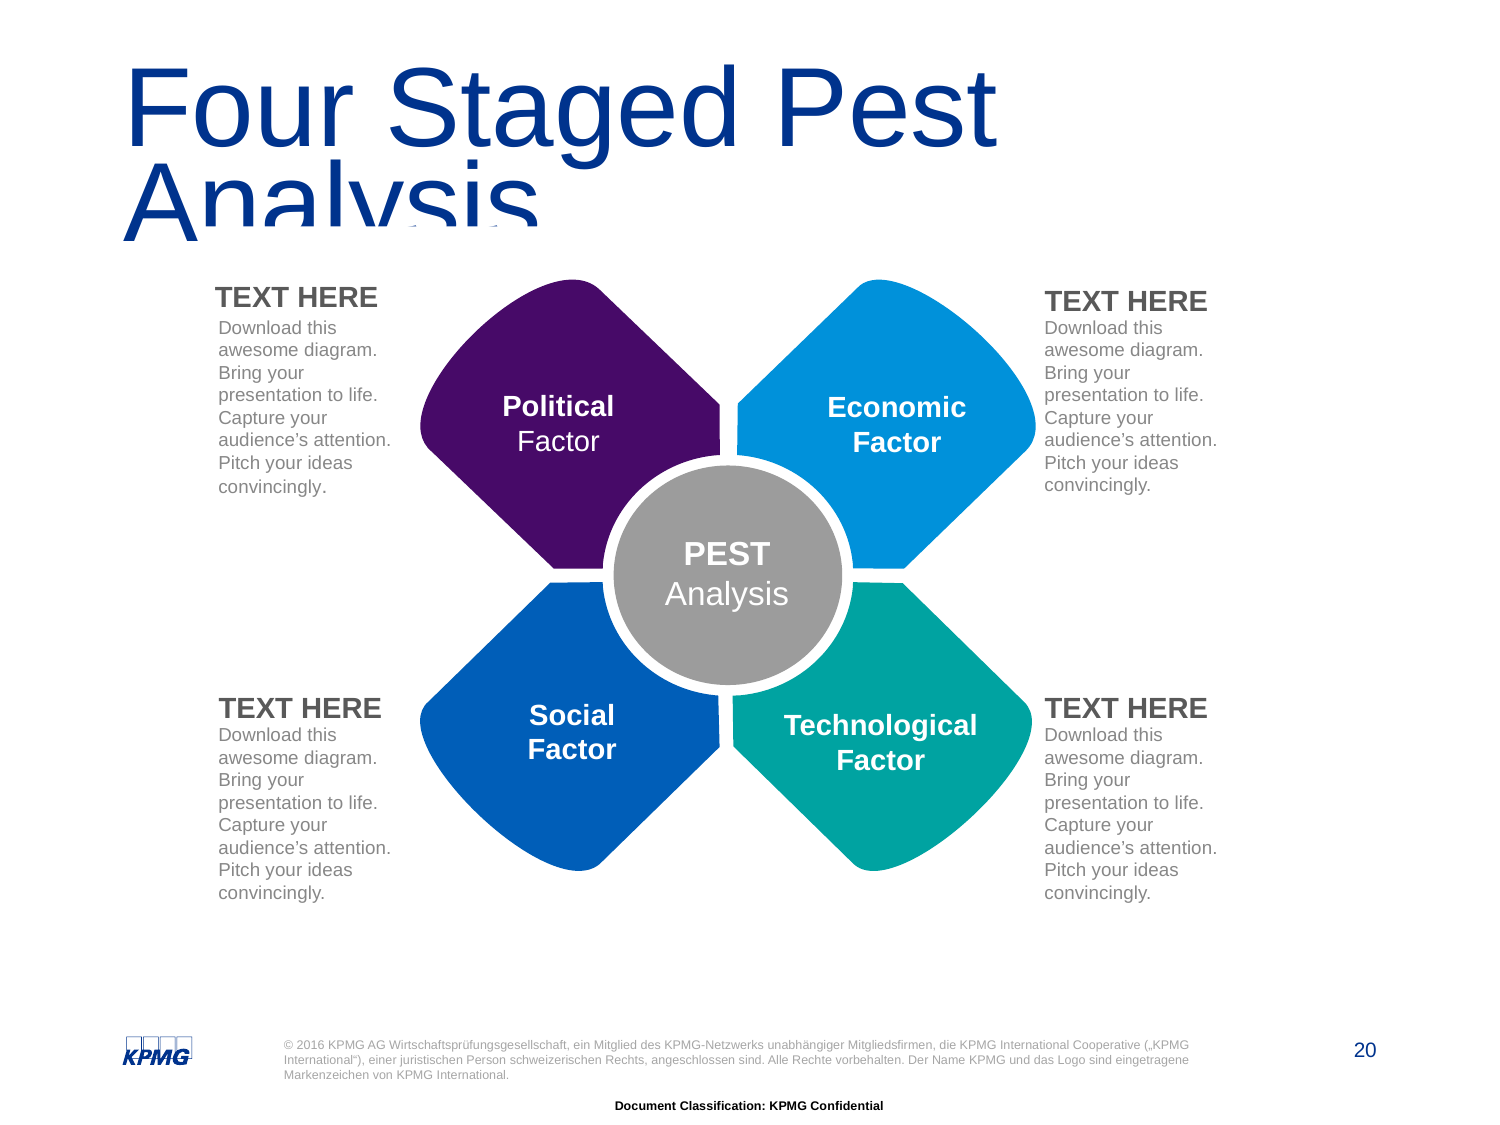

# Four Staged Pest Analysis

TEXT HERE
Download this awesome diagram. Bring your presentation to life. Capture your audience’s attention. Pitch your ideas convincingly.
TEXT HERE
Download this awesome diagram. Bring your presentation to life. Capture your audience’s attention. Pitch your ideas convincingly.

Political Factor
Economic Factor
PEST
Analysis
Social Factor
Technological Factor
TEXT HERE
Download this awesome diagram. Bring your presentation to life. Capture your audience’s attention. Pitch your ideas convincingly.
TEXT HERE
Download this awesome diagram. Bring your presentation to life. Capture your audience’s attention. Pitch your ideas convincingly.